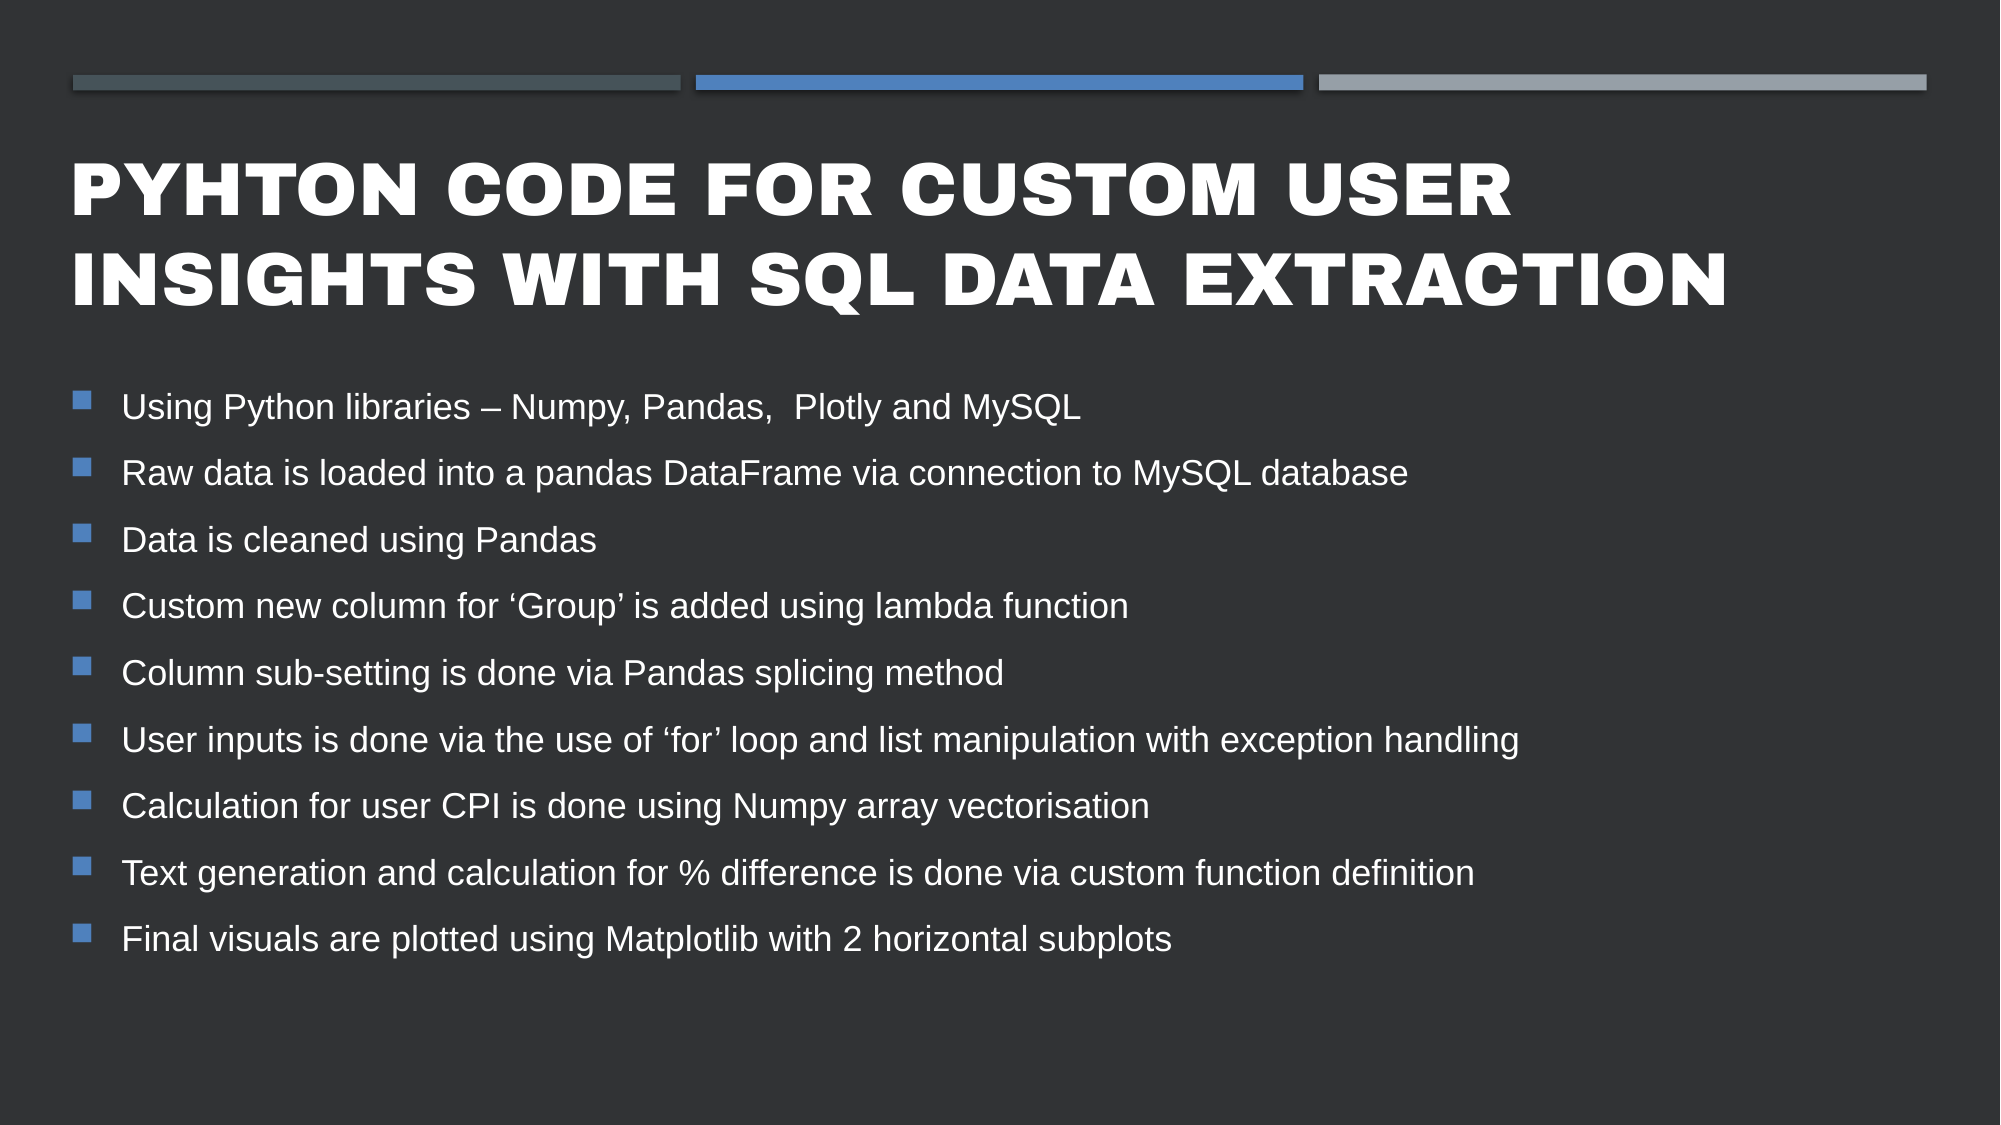

# PYHTON CODE FOR CUSTOM USER INSIGHTS with SQL DATA EXTRACTION
Using Python libraries – Numpy, Pandas,  Plotly and MySQL
Raw data is loaded into a pandas DataFrame via connection to MySQL database
Data is cleaned using Pandas
Custom new column for ‘Group’ is added using lambda function
Column sub-setting is done via Pandas splicing method
User inputs is done via the use of ‘for’ loop and list manipulation with exception handling
Calculation for user CPI is done using Numpy array vectorisation
Text generation and calculation for % difference is done via custom function definition
Final visuals are plotted using Matplotlib with 2 horizontal subplots